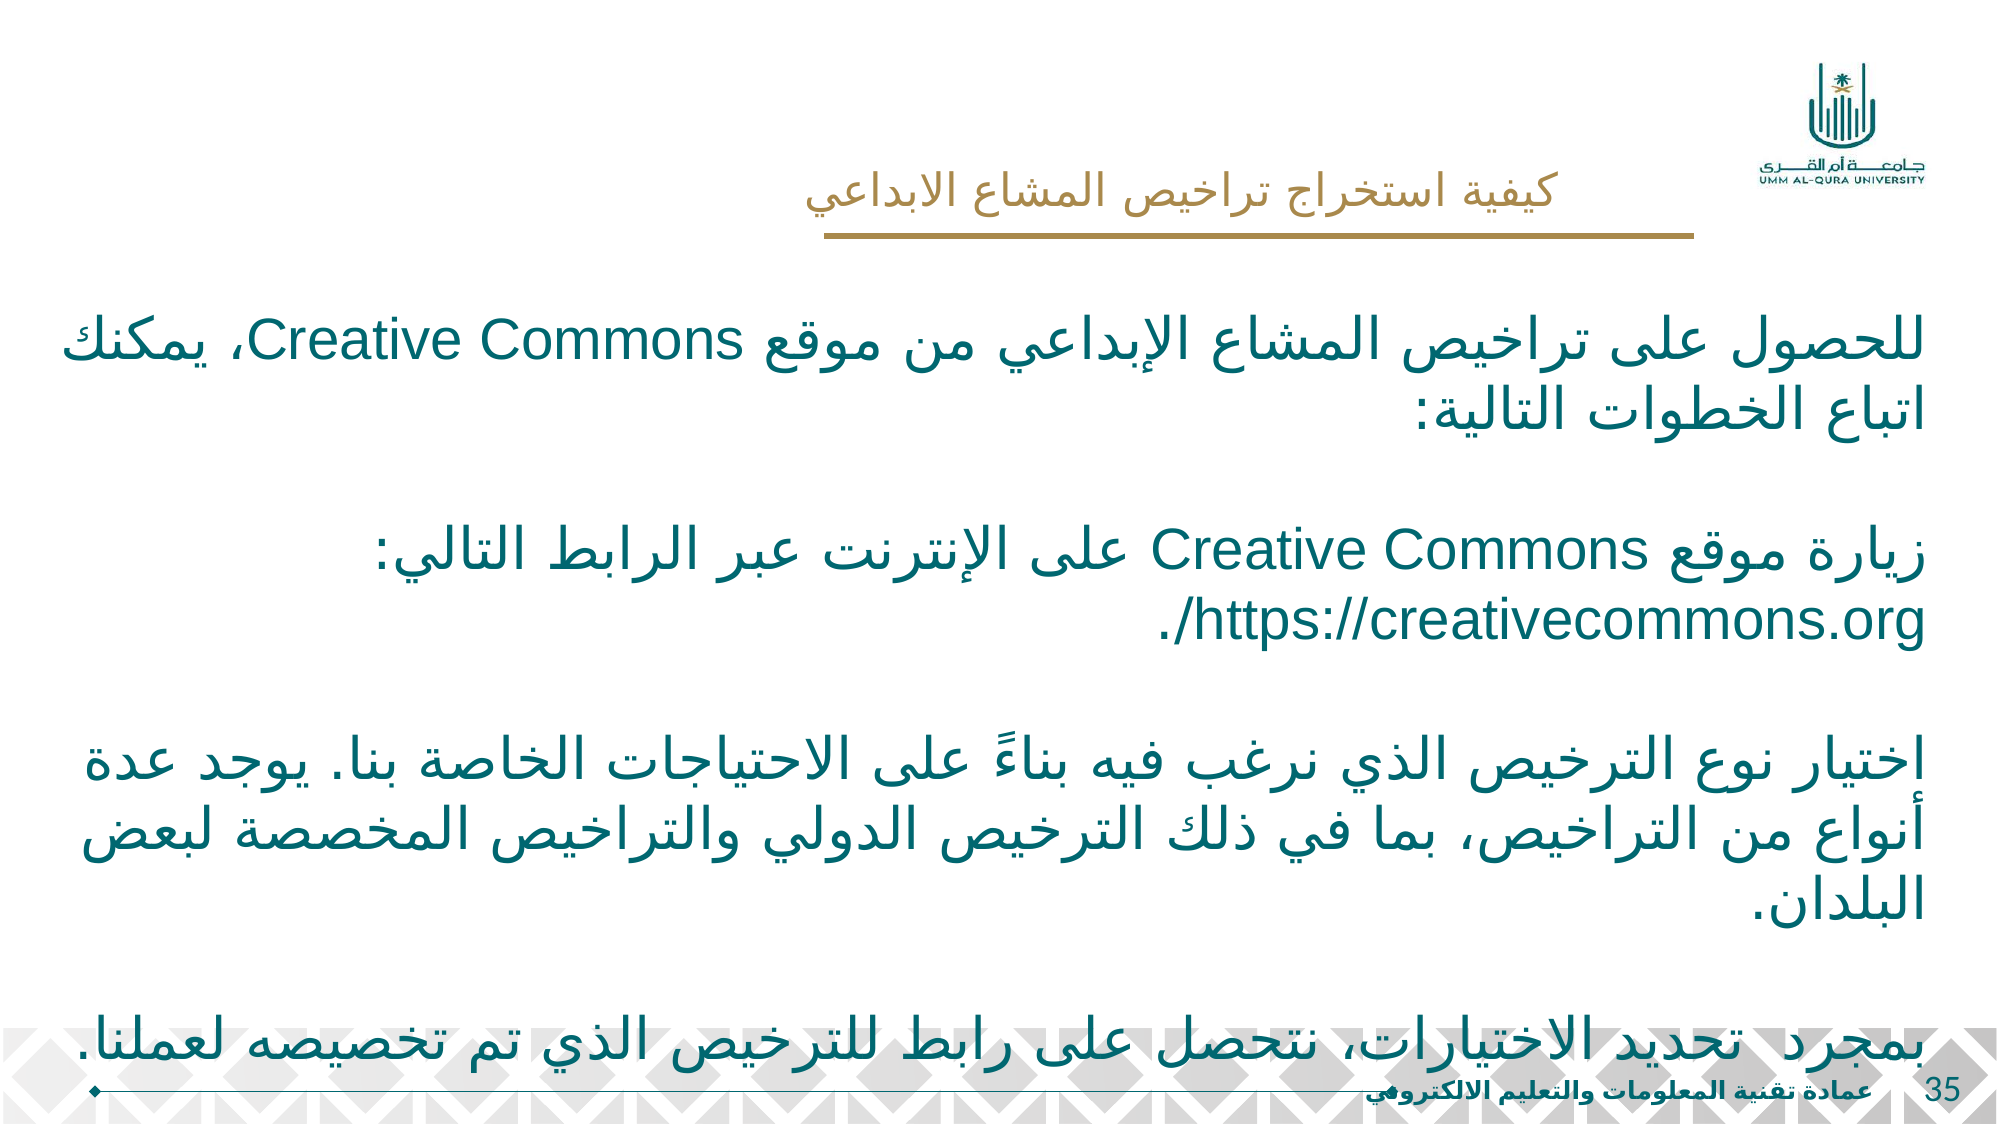

كيفية استخراج تراخيص المشاع الابداعي

للحصول على تراخيص المشاع الإبداعي من موقع Creative Commons، يمكنك اتباع الخطوات التالية:

زيارة موقع Creative Commons على الإنترنت عبر الرابط التالي: https://creativecommons.org/.

اختيار نوع الترخيص الذي نرغب فيه بناءً على الاحتياجات الخاصة بنا. يوجد عدة أنواع من التراخيص، بما في ذلك الترخيص الدولي والتراخيص المخصصة لبعض البلدان.

بمجرد  تحديد الاختيارات، نتحصل على رابط للترخيص الذي تم تخصيصه لعملنا.

يتم نشر هذا الرابط في الموقع الذي نقوم بنشر عملنا عليه أو إدراجه في العمل نفسه لتوضيح حقوق الاستخدام والتوزيع.

35
عمادة تقنية المعلومات والتعليم الالكتروني